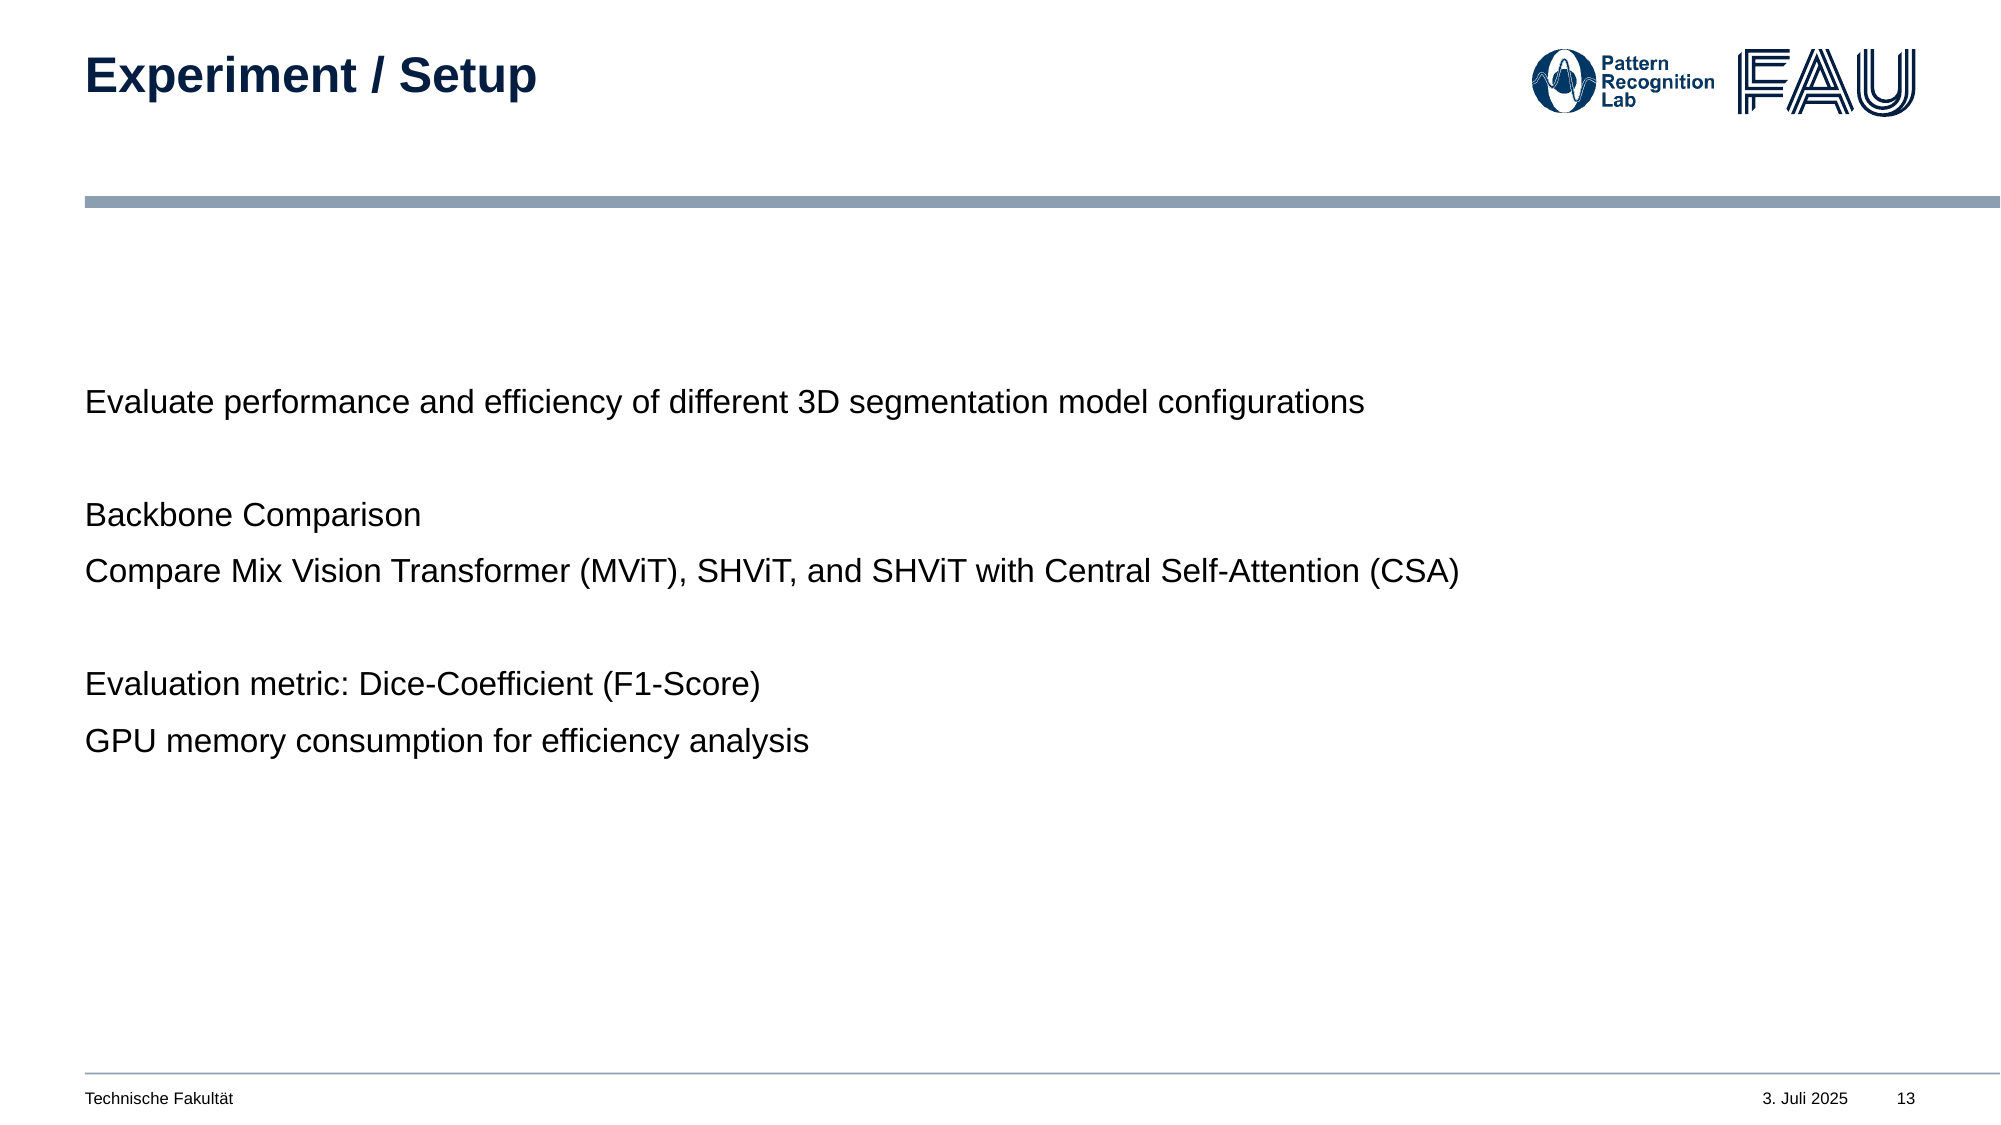

# Experiment / Setup

Evaluate performance and efficiency of different 3D segmentation model configurations

Backbone Comparison
Compare Mix Vision Transformer (MViT), SHViT, and SHViT with Central Self-Attention (CSA)

Evaluation metric: Dice-Coefficient (F1-Score)
GPU memory consumption for efficiency analysis
Technische Fakultät
3. Juli 2025
13